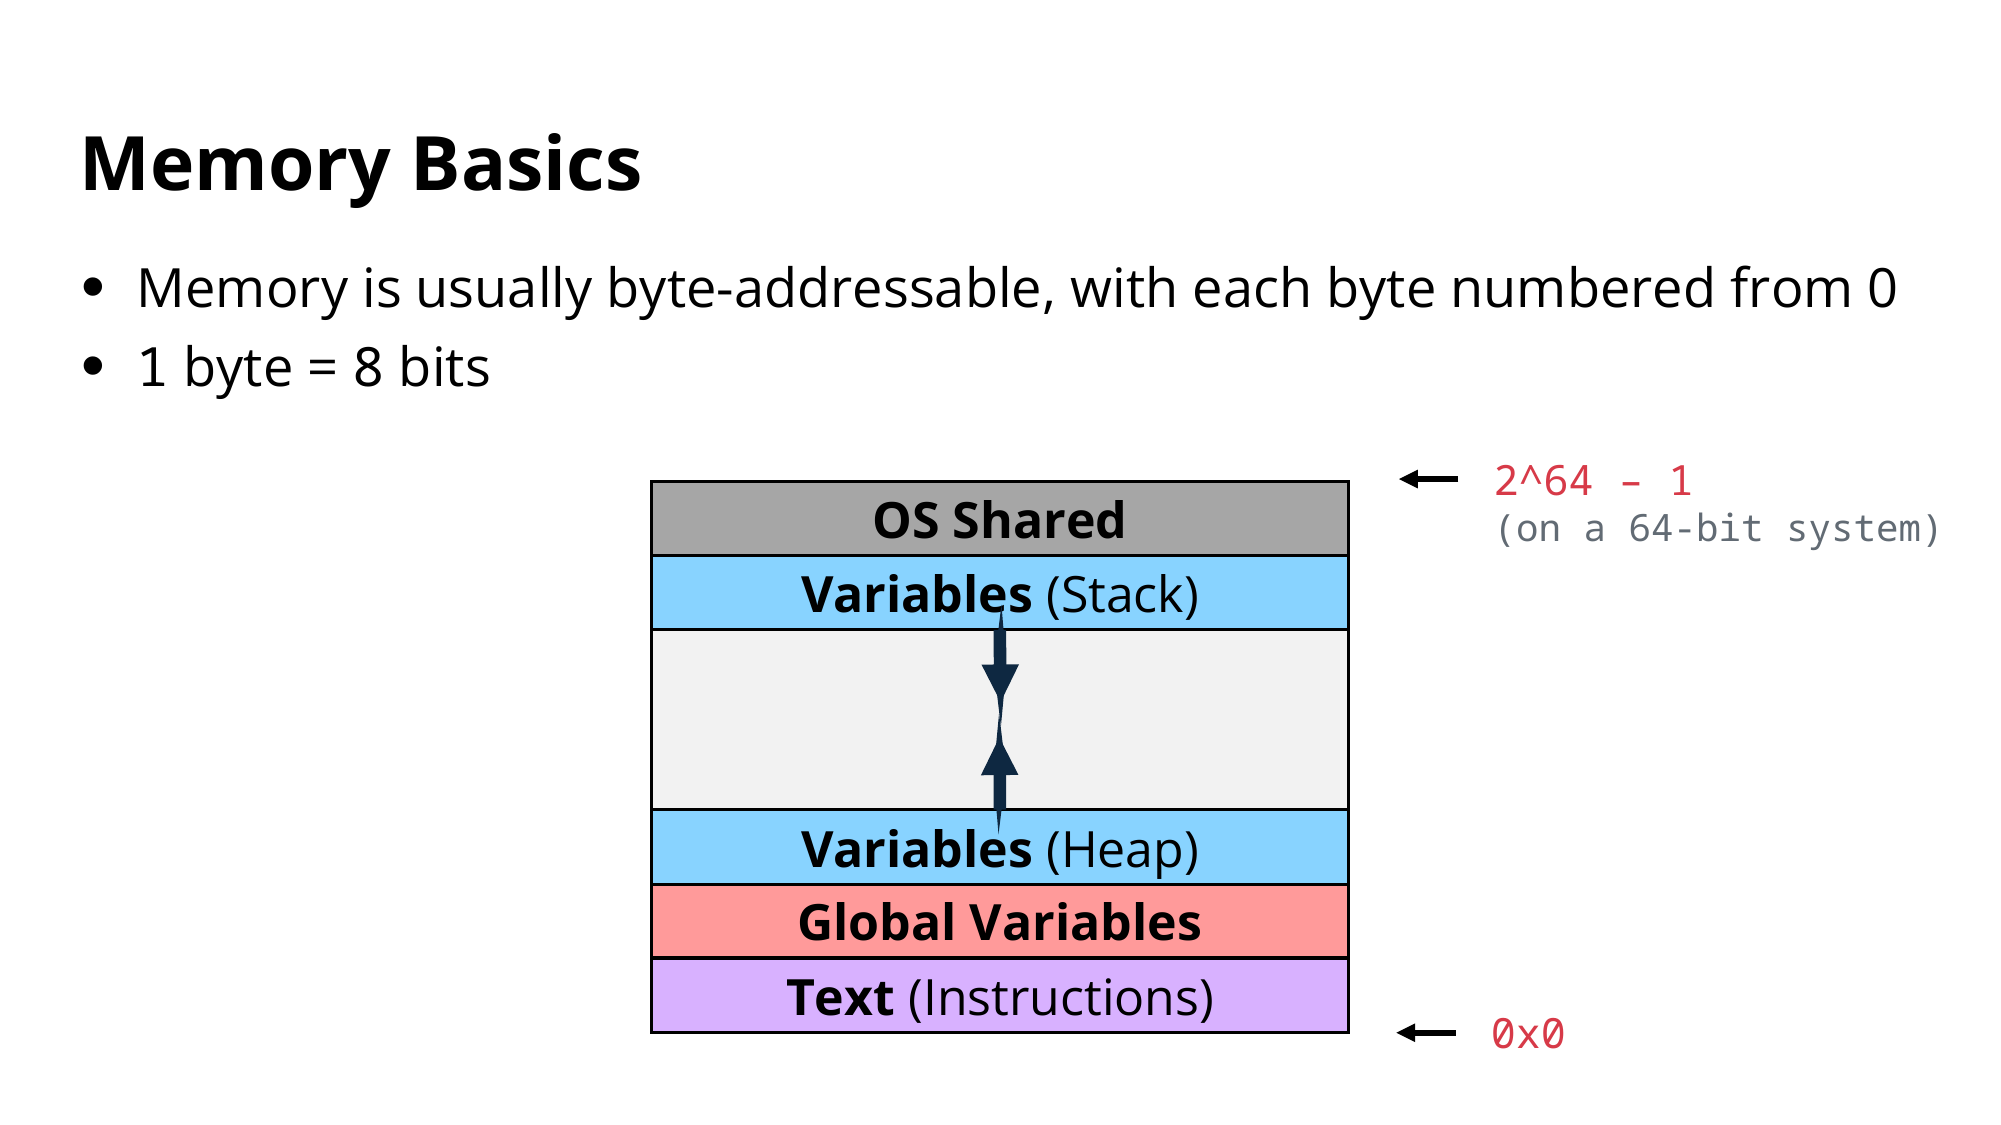

# Memory Basics
Memory is usually byte-addressable, with each byte numbered from 0
1 byte = 8 bits
2^64 – 1
(on a 64-bit system)
Your Program’s Memory
OS Shared

Variables (Stack)
Variables (Heap)
Global Variables
Text (Instructions)
0x0